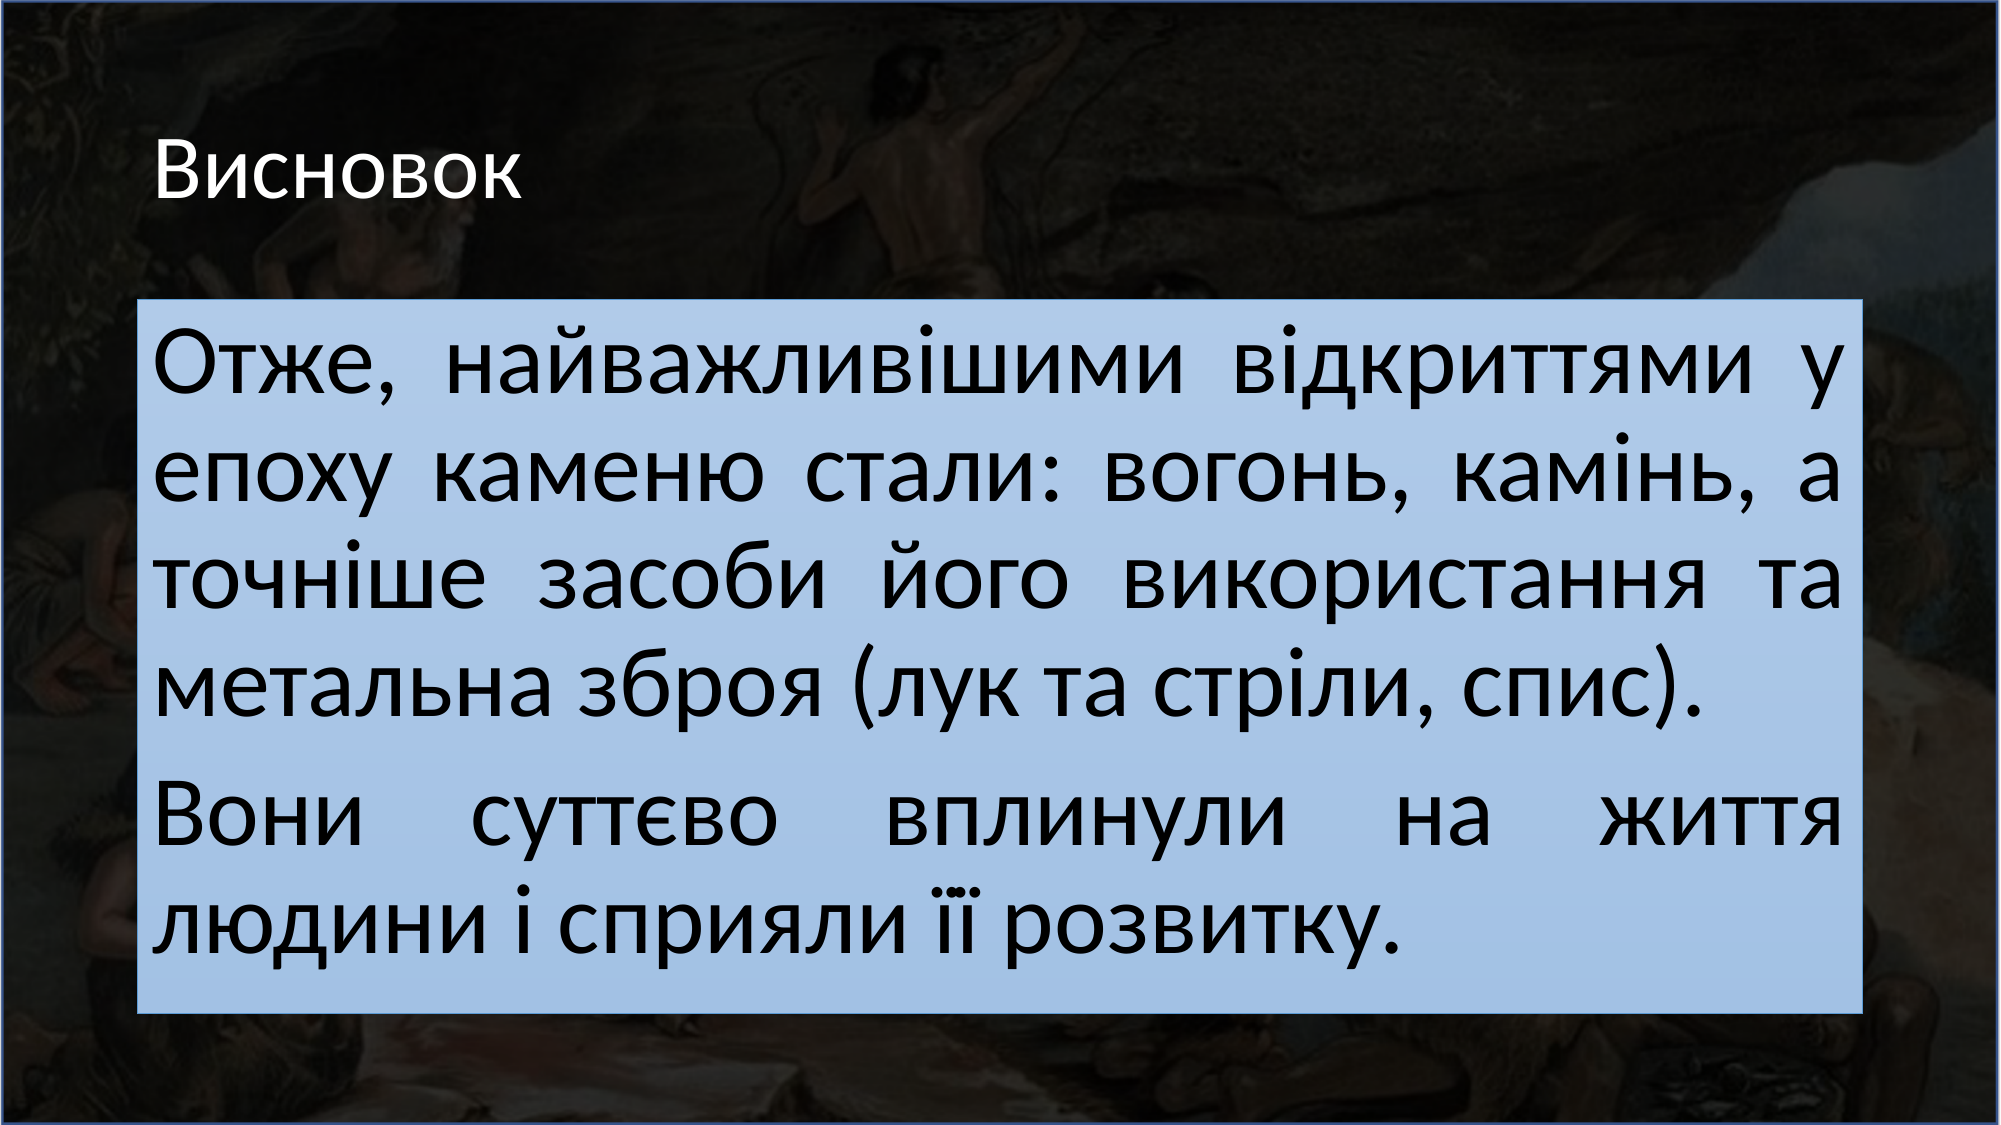

# Висновок
Отже, найважливішими відкриттями у епоху каменю стали: вогонь, камінь, а точніше засоби його використання та метальна зброя (лук та стріли, спис).
Вони суттєво вплинули на життя людини і сприяли її розвитку.